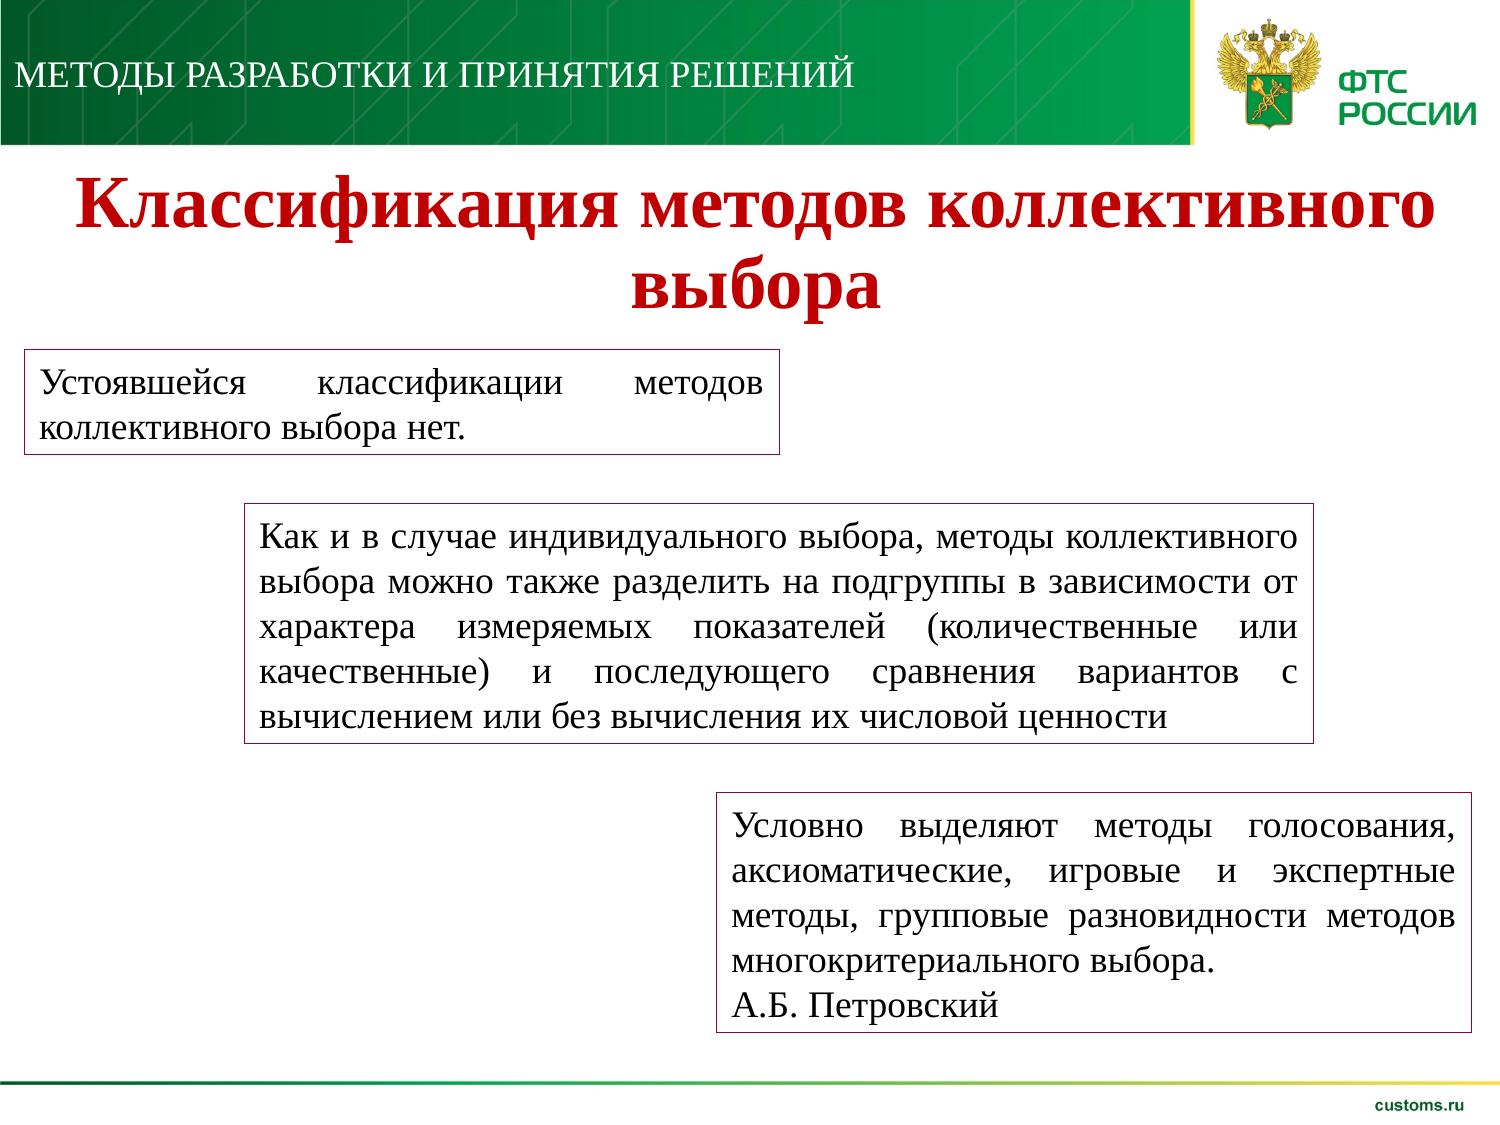

МЕТОДЫ РАЗРАБОТКИ И ПРИНЯТИЯ РЕШЕНИЙ
# Классификация методов коллективного выбора
Устоявшейся классификации методов коллективного выбора нет.
Как и в случае индивидуального выбора, методы коллективного выбора можно также разделить на подгруппы в зависимости от характера измеряемых показателей (количественные или качественные) и последующего сравнения вариантов с вычислением или без вычисления их числовой ценности
Условно выделяют методы голосования, аксиоматические, игровые и экспертные методы, групповые разновидности методов многокритериального выбора.
А.Б. Петровский